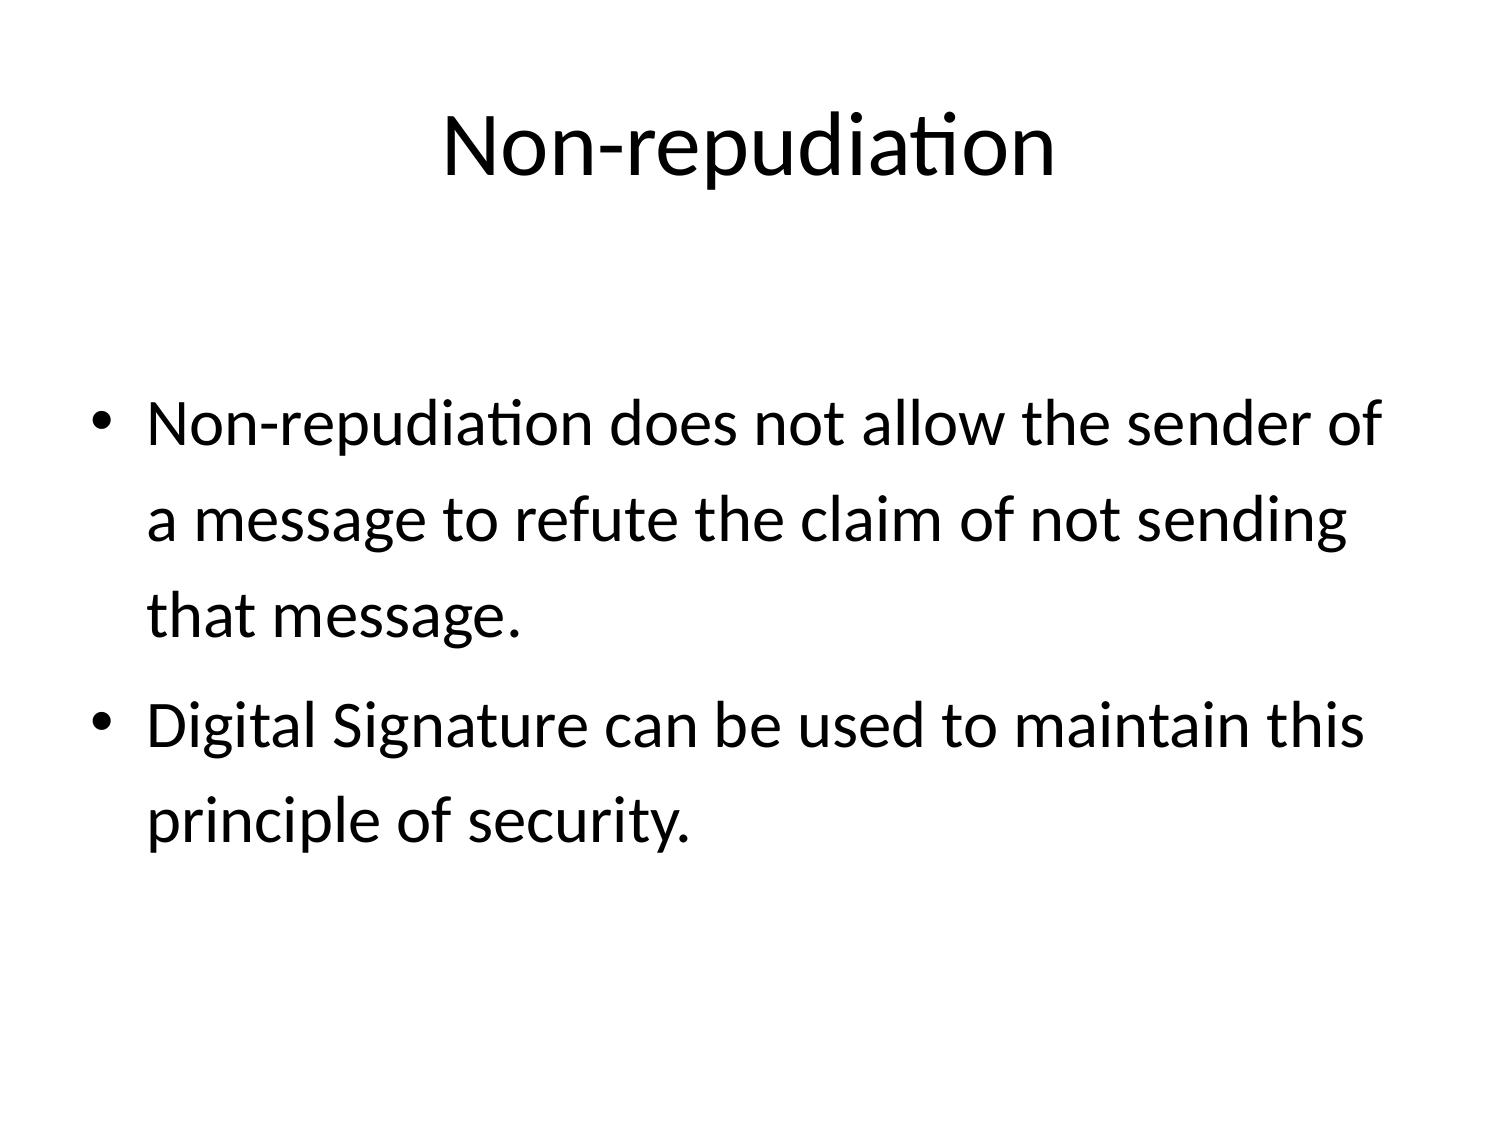

# Non-repudiation

Non-repudiation does not allow the sender of a message to refute the claim of not sending that message.
Digital Signature can be used to maintain this principle of security.